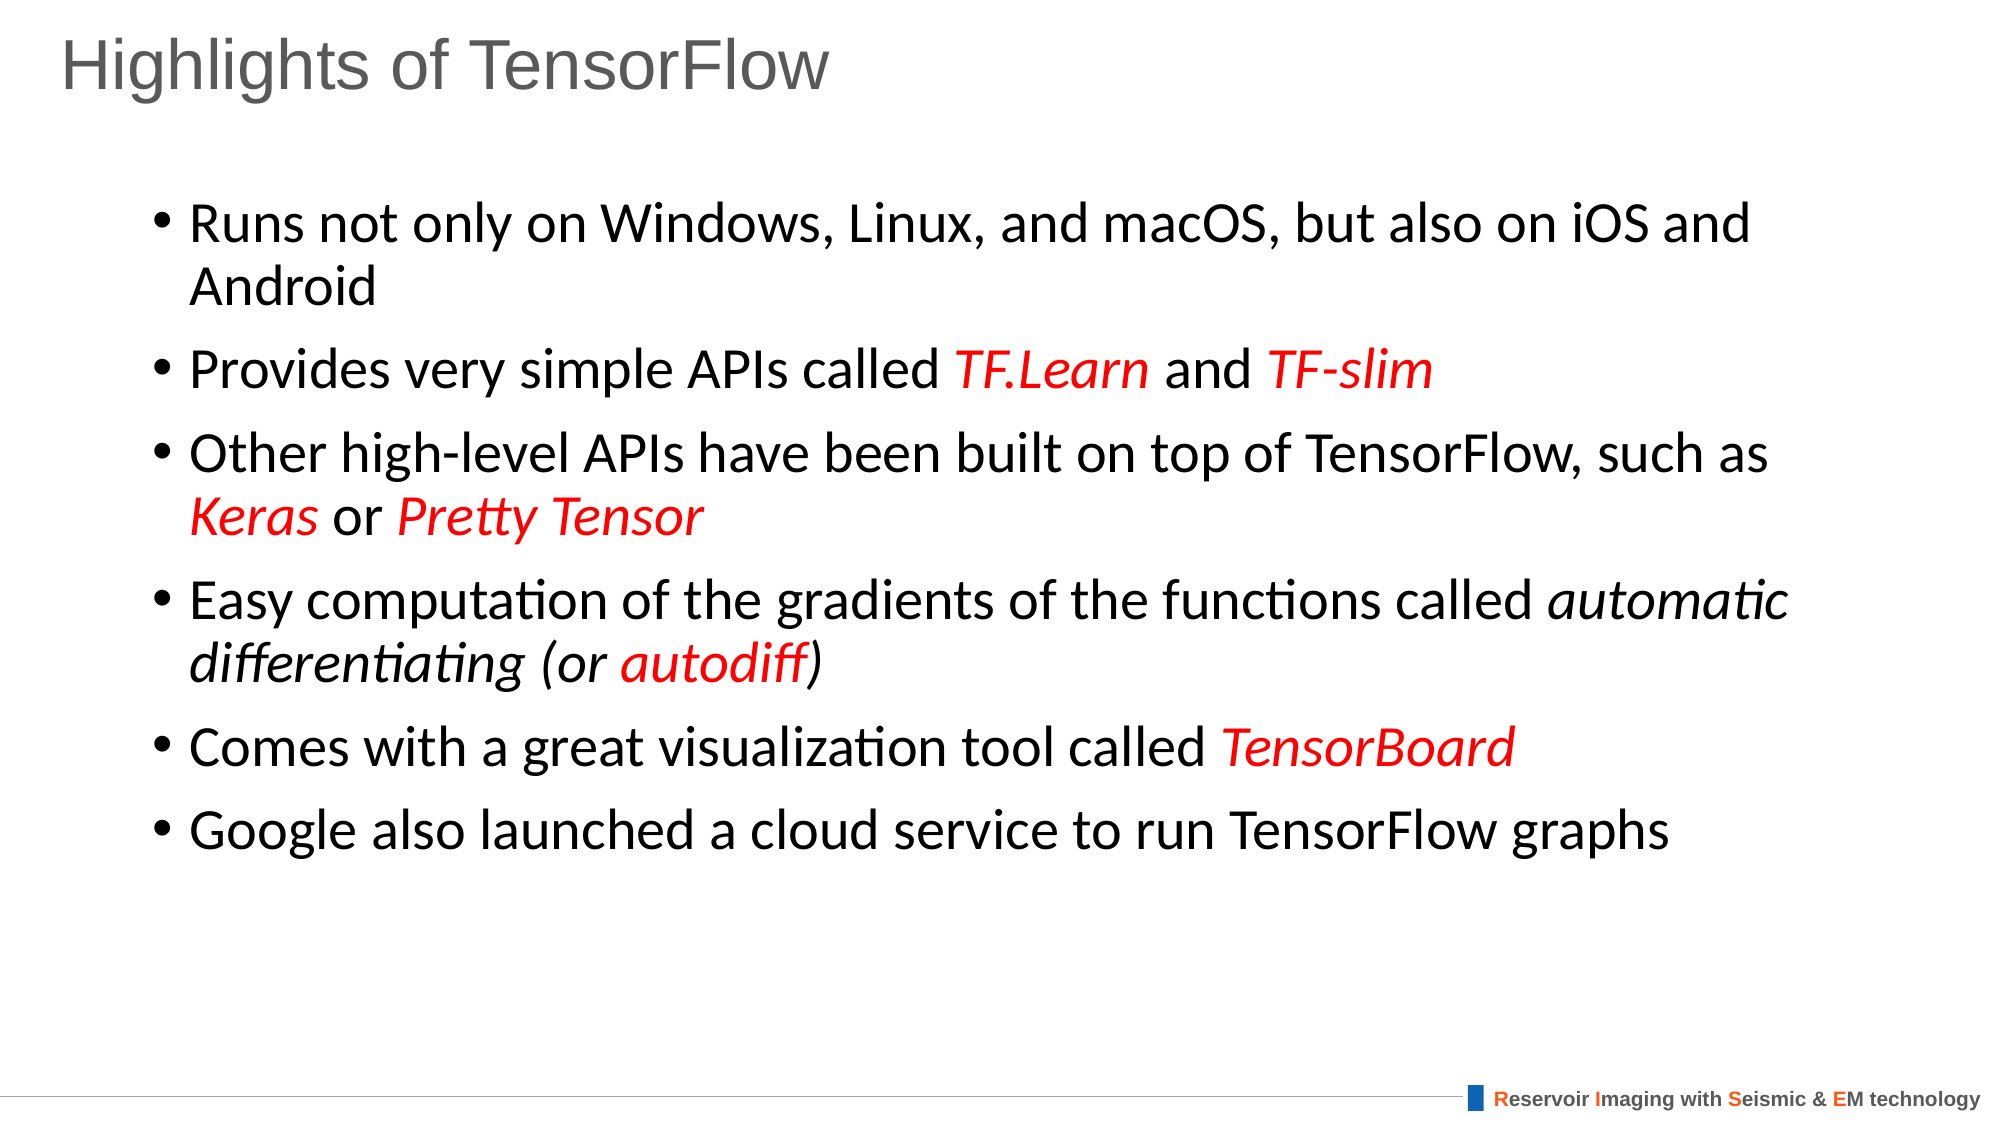

# Highlights of TensorFlow
Runs not only on Windows, Linux, and macOS, but also on iOS and Android
Provides very simple APIs called TF.Learn and TF-slim
Other high-level APIs have been built on top of TensorFlow, such as Keras or Pretty Tensor
Easy computation of the gradients of the functions called automatic differentiating (or autodiff)
Comes with a great visualization tool called TensorBoard
Google also launched a cloud service to run TensorFlow graphs